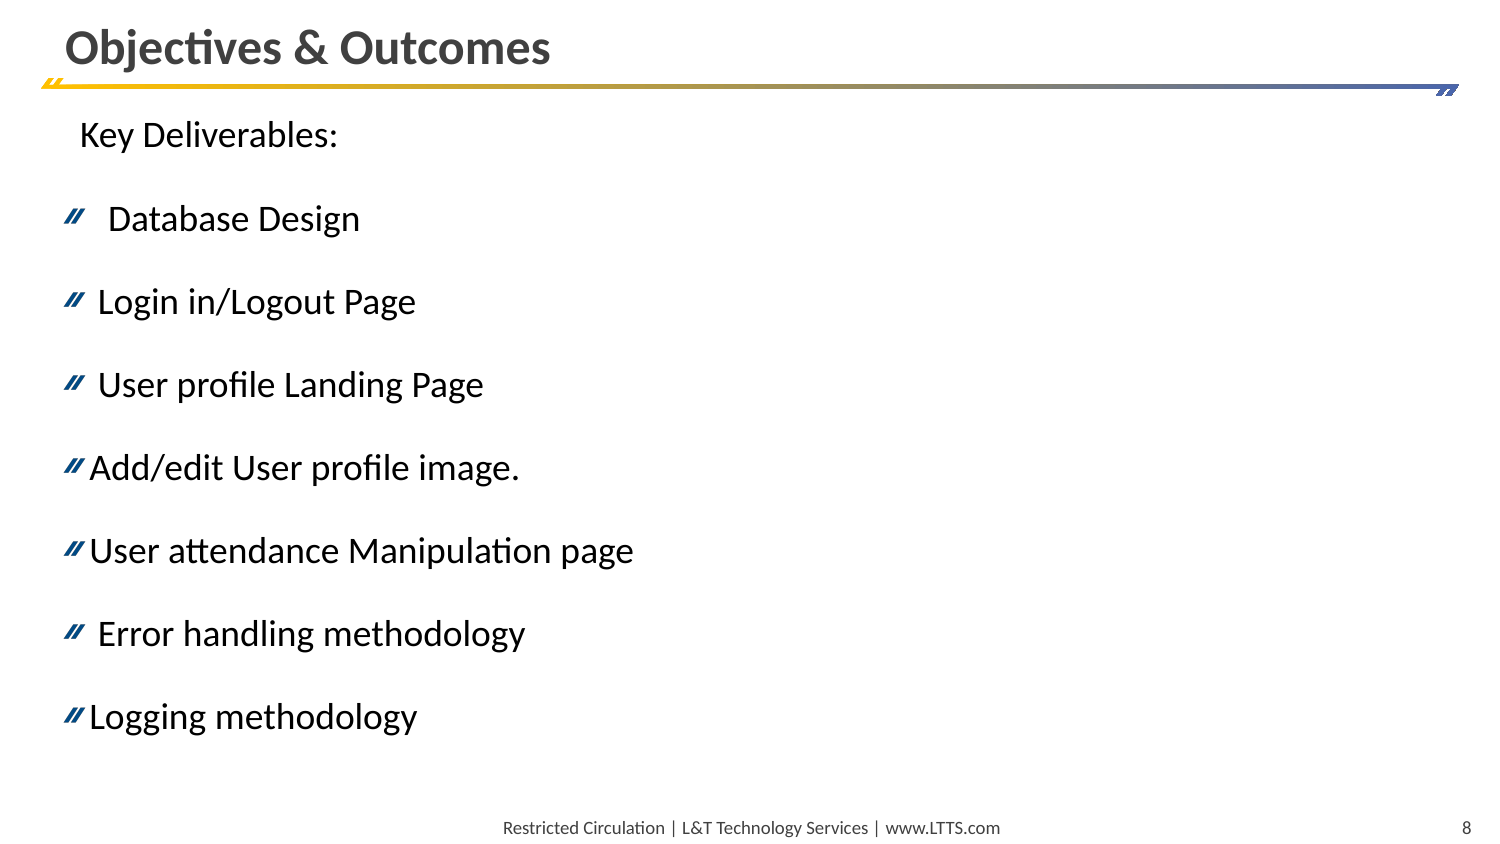

# Objectives & Outcomes
 Key Deliverables:
 Database Design
 Login in/Logout Page
 User profile Landing Page
Add/edit User profile image.
User attendance Manipulation page
 Error handling methodology
Logging methodology